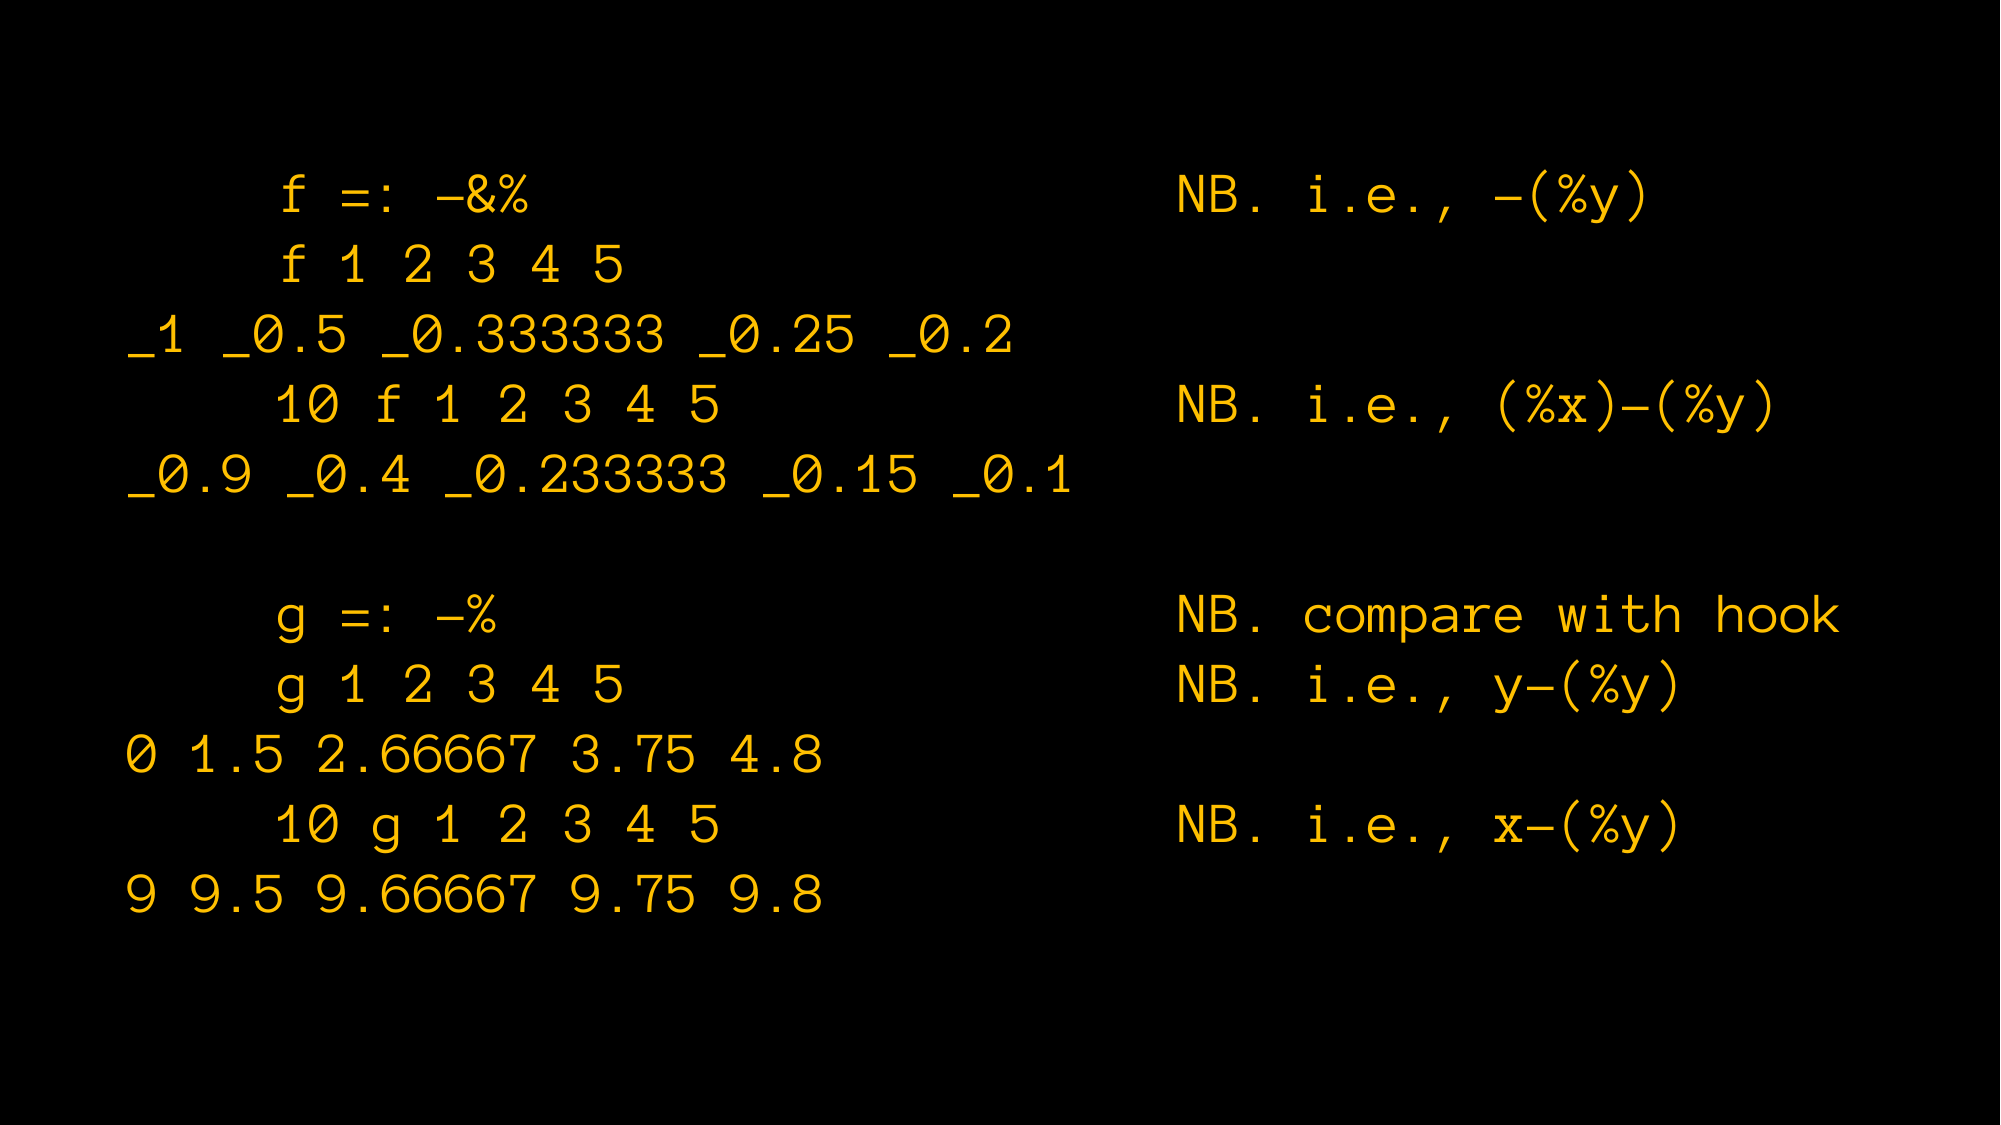

f =: -&%					NB. i.e., -(%y)
	f 1 2 3 4 5
_1 _0.5 _0.333333 _0.25 _0.2
	10 f 1 2 3 4 5				NB. i.e., (%x)-(%y)
_0.9 _0.4 _0.233333 _0.15 _0.1

	g =: -%					NB. compare with hook
	g 1 2 3 4 5				NB. i.e., y-(%y)
0 1.5 2.66667 3.75 4.8
	10 g 1 2 3 4 5				NB. i.e., x-(%y)
9 9.5 9.66667 9.75 9.8